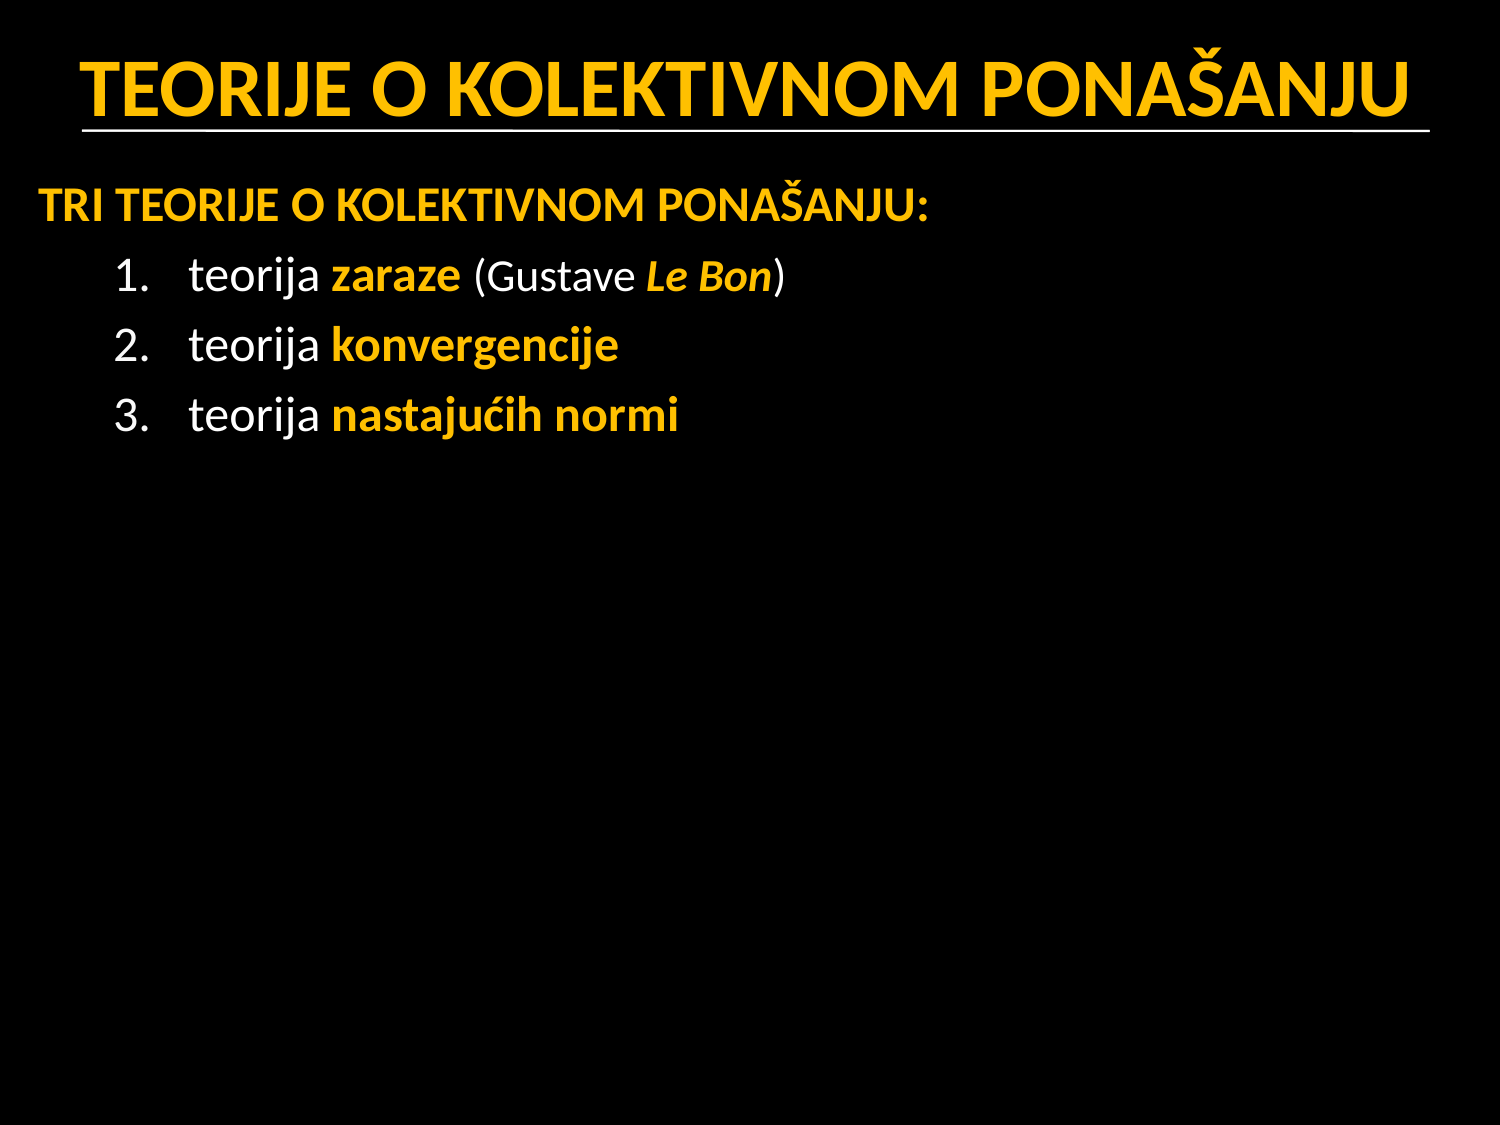

# TEORIJE O KOLEKTIVNOM PONAŠANJU
TRI TEORIJE O KOLEKTIVNOM PONAŠANJU:
teorija zaraze (Gustave Le Bon)
teorija konvergencije
teorija nastajućih normi